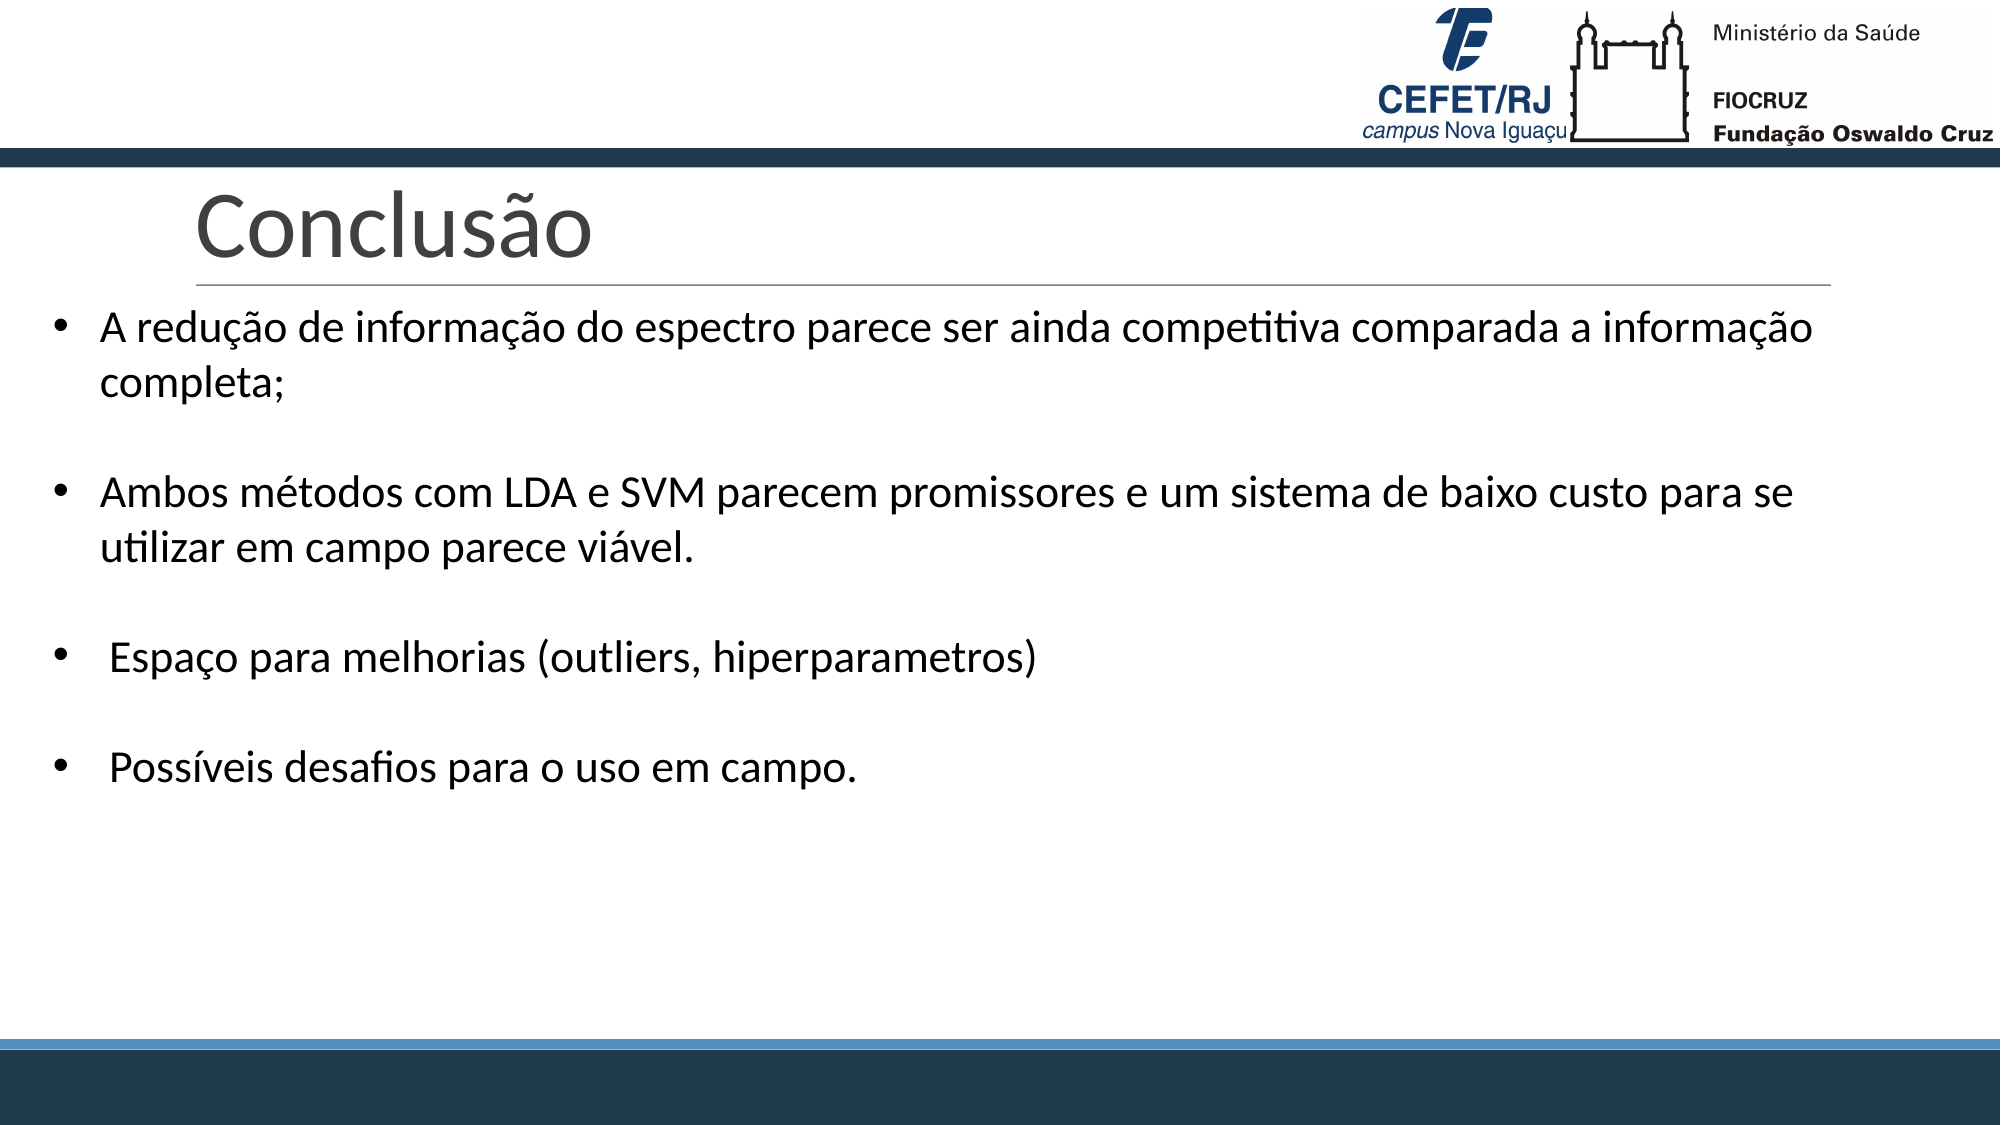

Conclusão
A redução de informação do espectro parece ser ainda competitiva comparada a informação completa;

Ambos métodos com LDA e SVM parecem promissores e um sistema de baixo custo para se utilizar em campo parece viável.

Espaço para melhorias (outliers, hiperparametros)

Possíveis desafios para o uso em campo.